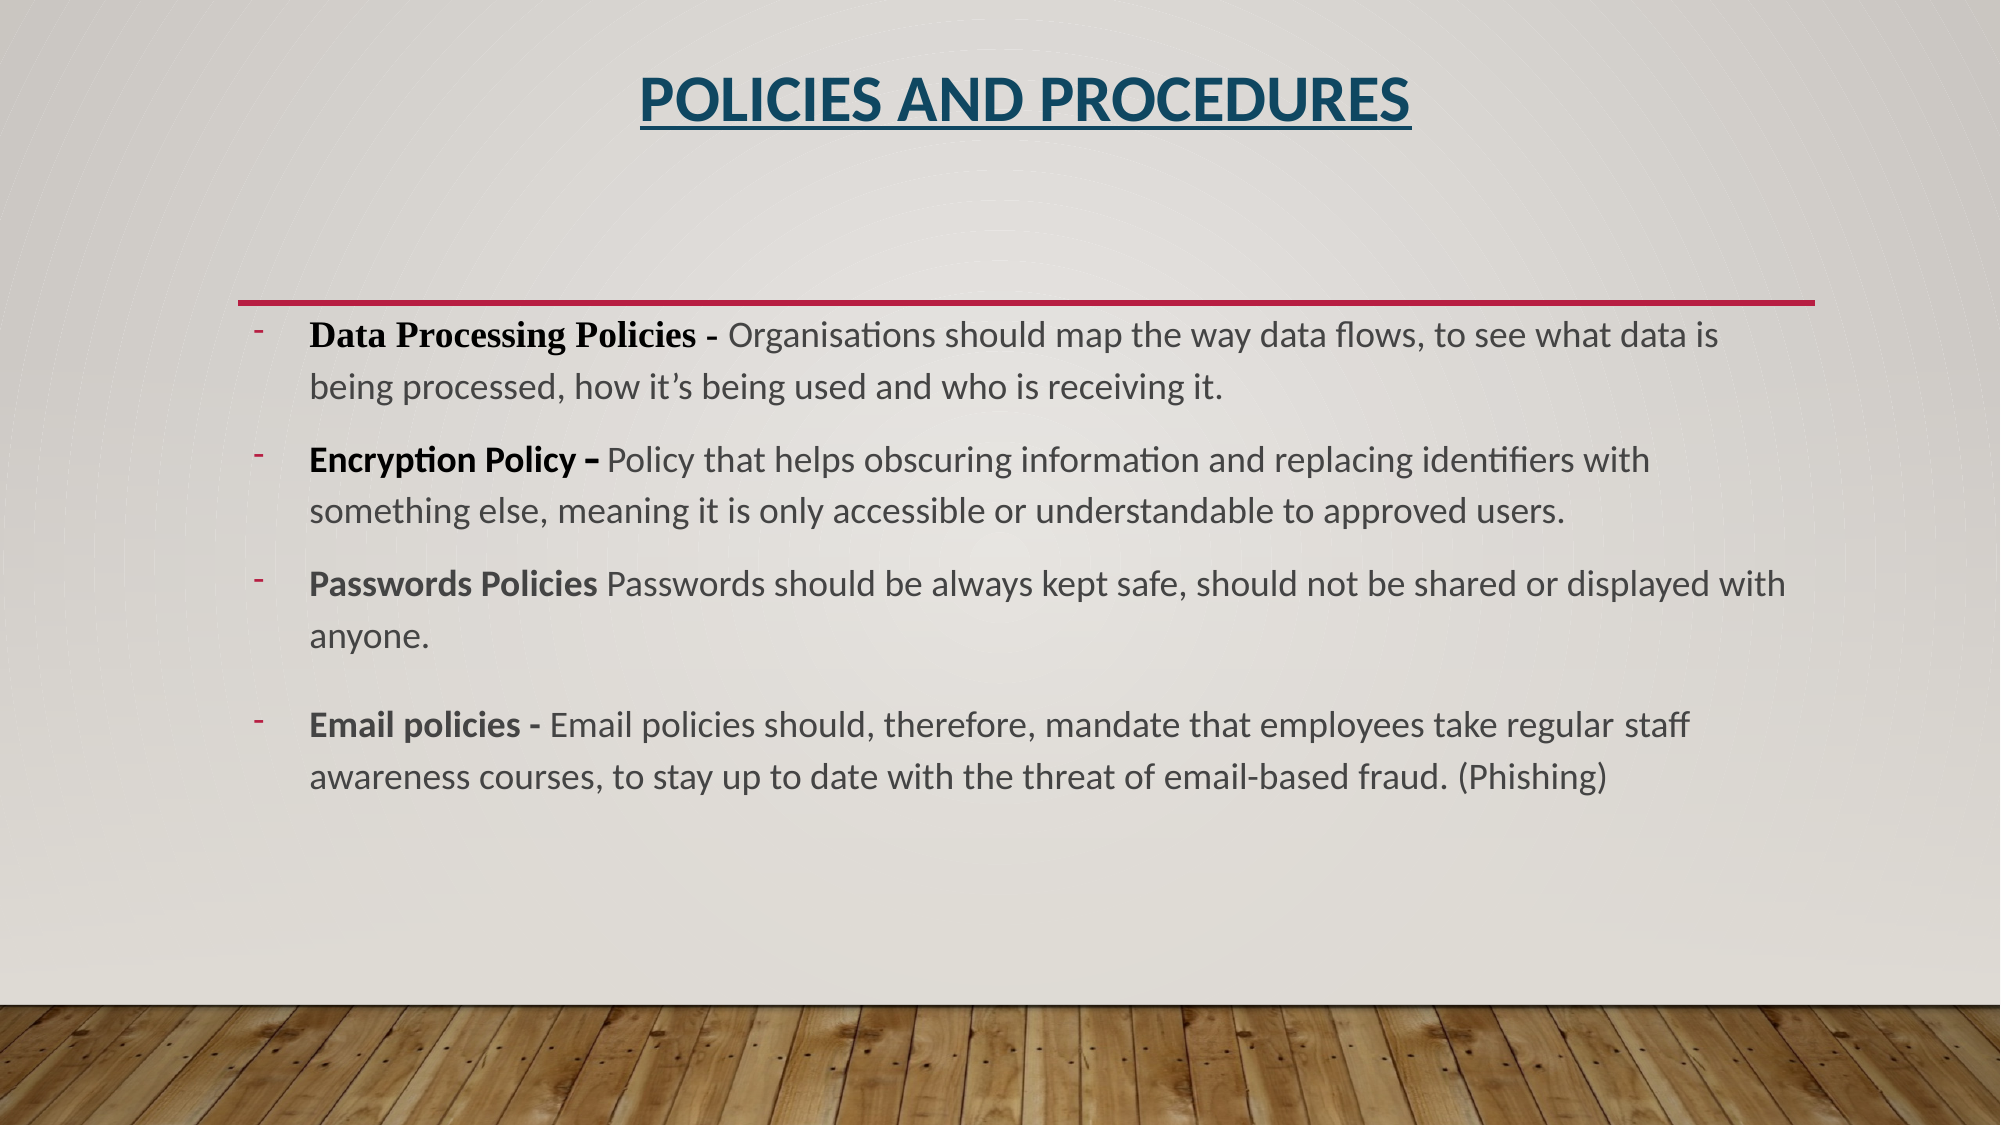

# Policies and Procedures
Data Processing Policies - Organisations should map the way data flows, to see what data is being processed, how it’s being used and who is receiving it.
Encryption Policy - Policy that helps obscuring information and replacing identifiers with something else, meaning it is only accessible or understandable to approved users.
Passwords Policies Passwords should be always kept safe, should not be shared or displayed with anyone.
Email policies - Email policies should, therefore, mandate that employees take regular staff awareness courses, to stay up to date with the threat of email-based fraud. (Phishing)